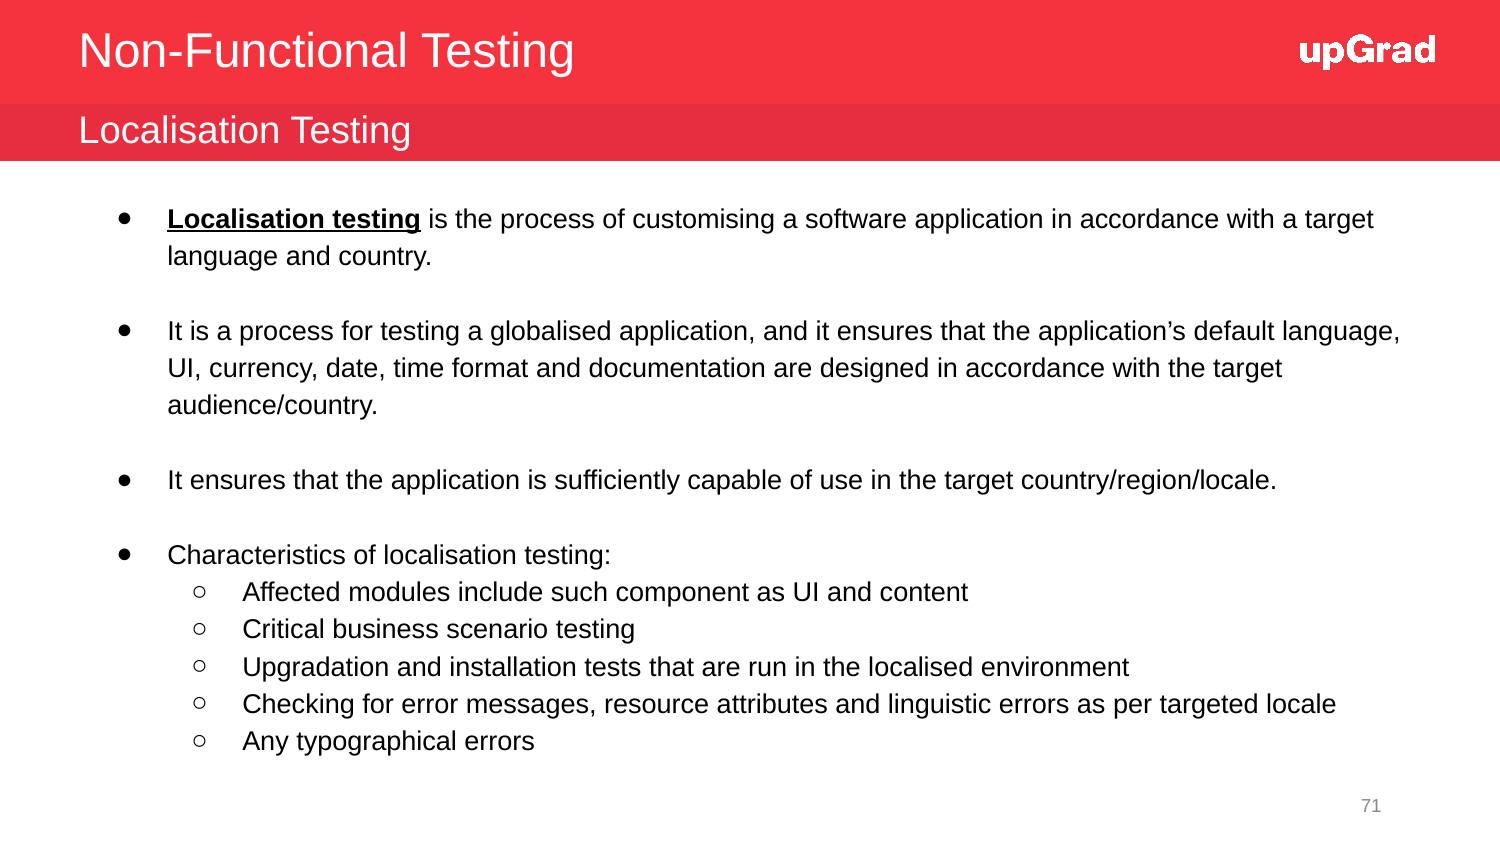

Non-Functional Testing
Localisation Testing

Localisation testing is the process of customising a software application in accordance with a target language and country.

It is a process for testing a globalised application, and it ensures that the application’s default language, UI, currency, date, time format and documentation are designed in accordance with the target audience/country.

It ensures that the application is sufficiently capable of use in the target country/region/locale.

Characteristics of localisation testing:
Affected modules include such component as UI and content
Critical business scenario testing
Upgradation and installation tests that are run in the localised environment
Checking for error messages, resource attributes and linguistic errors as per targeted locale
Any typographical errors

71